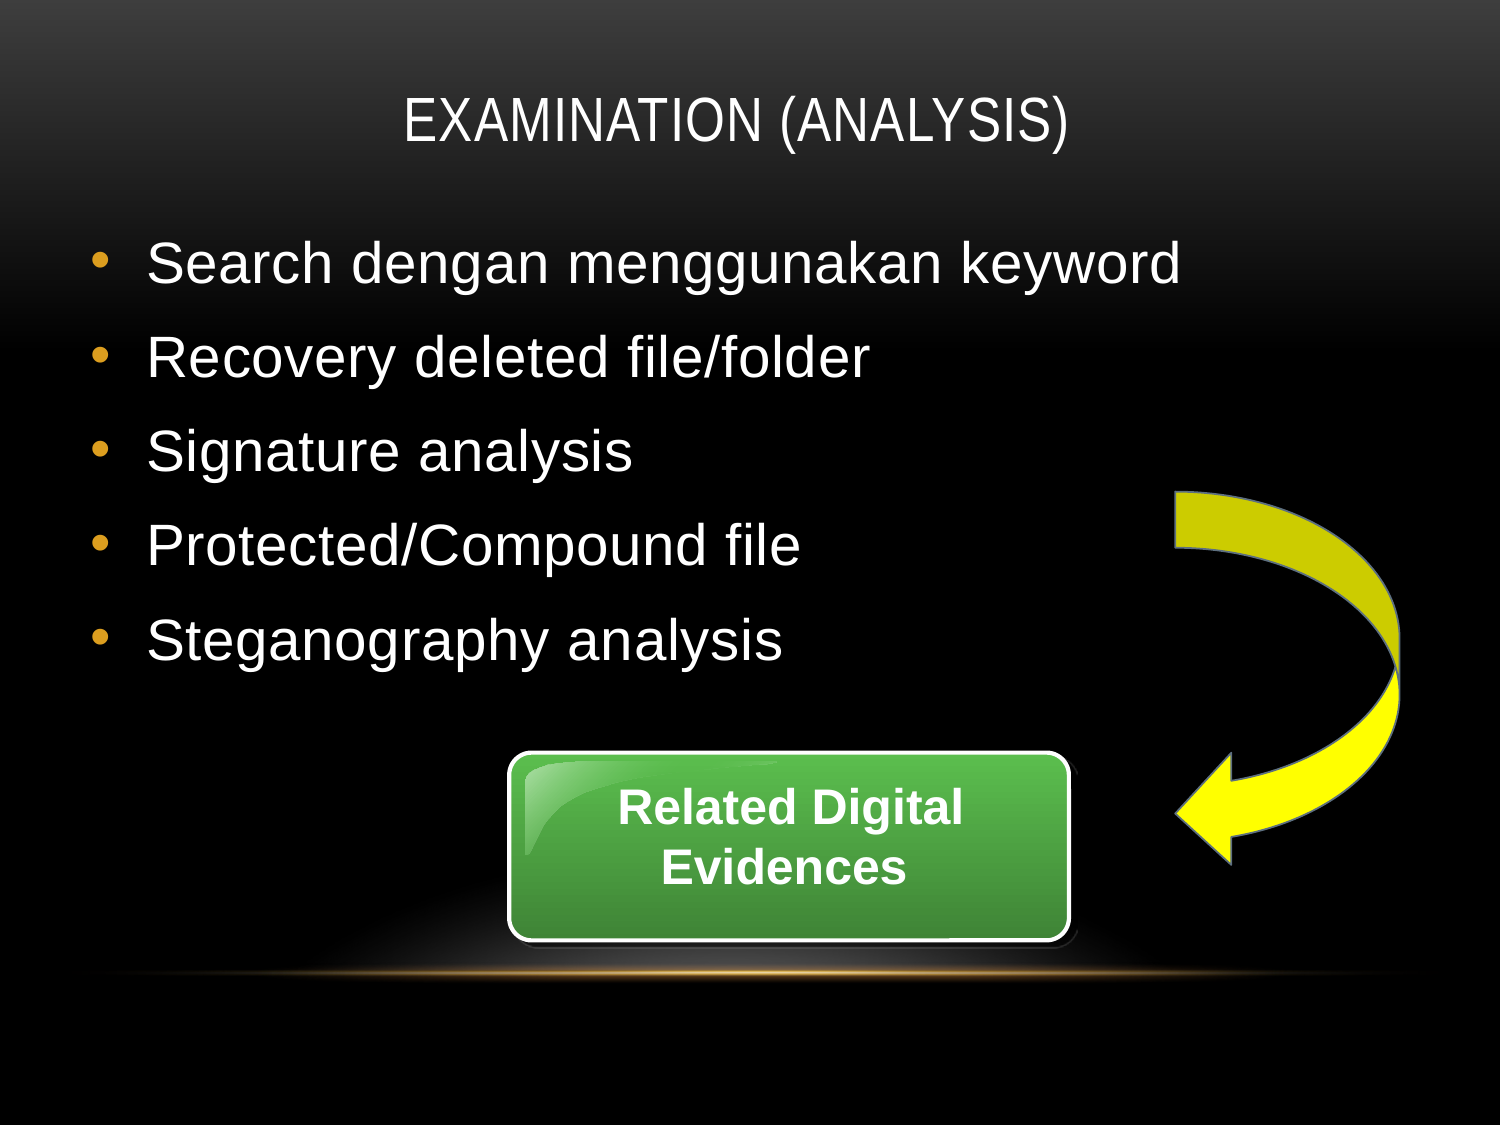

# Examination (Analysis)
Search dengan menggunakan keyword
Recovery deleted file/folder
Signature analysis
Protected/Compound file
Steganography analysis

 Related Digital Evidences